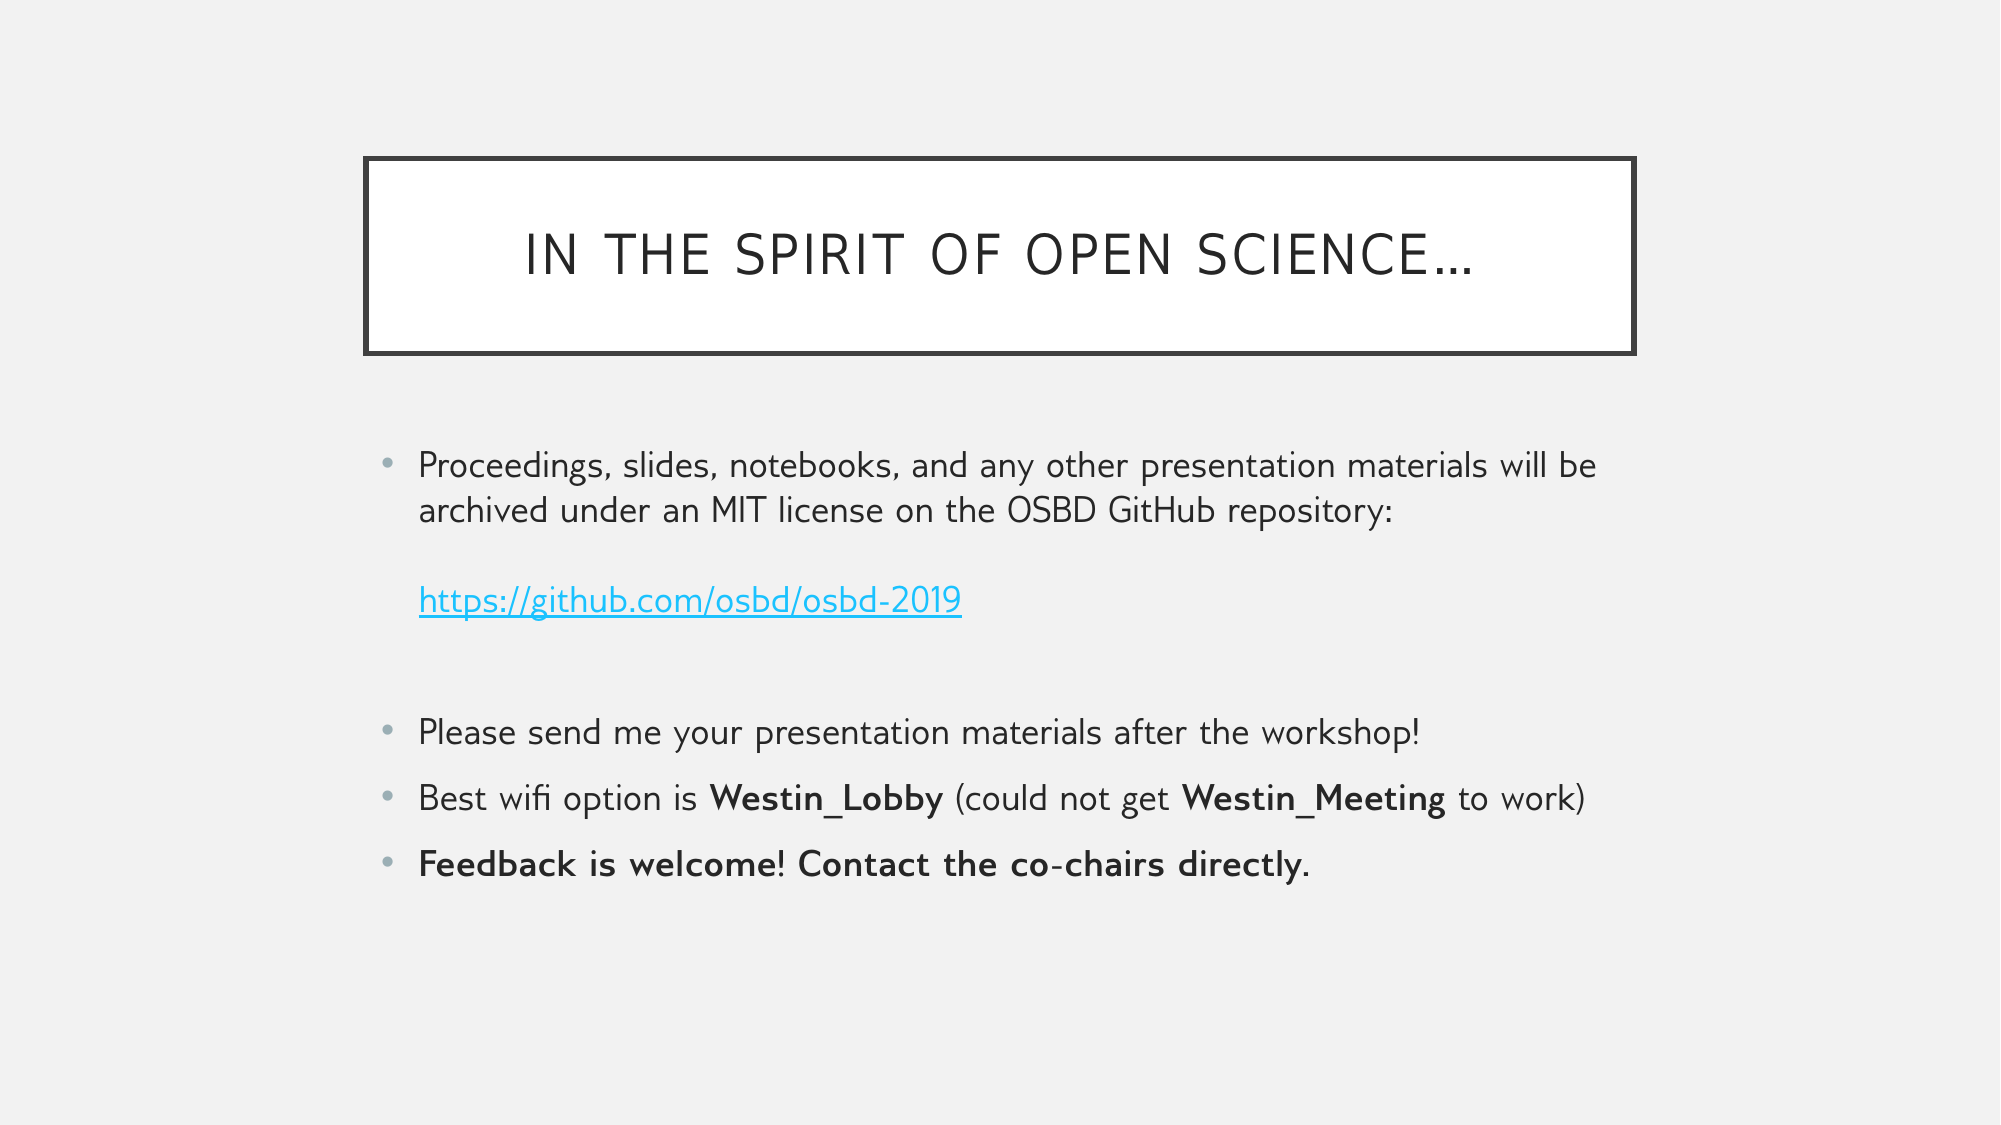

# In the spirit of Open Science…
Proceedings, slides, notebooks, and any other presentation materials will be archived under an MIT license on the OSBD GitHub repository:
https://github.com/osbd/osbd-2019

Please send me your presentation materials after the workshop!
Best wifi option is Westin_Lobby (could not get Westin_Meeting to work)
Feedback is welcome! Contact the co-chairs directly.